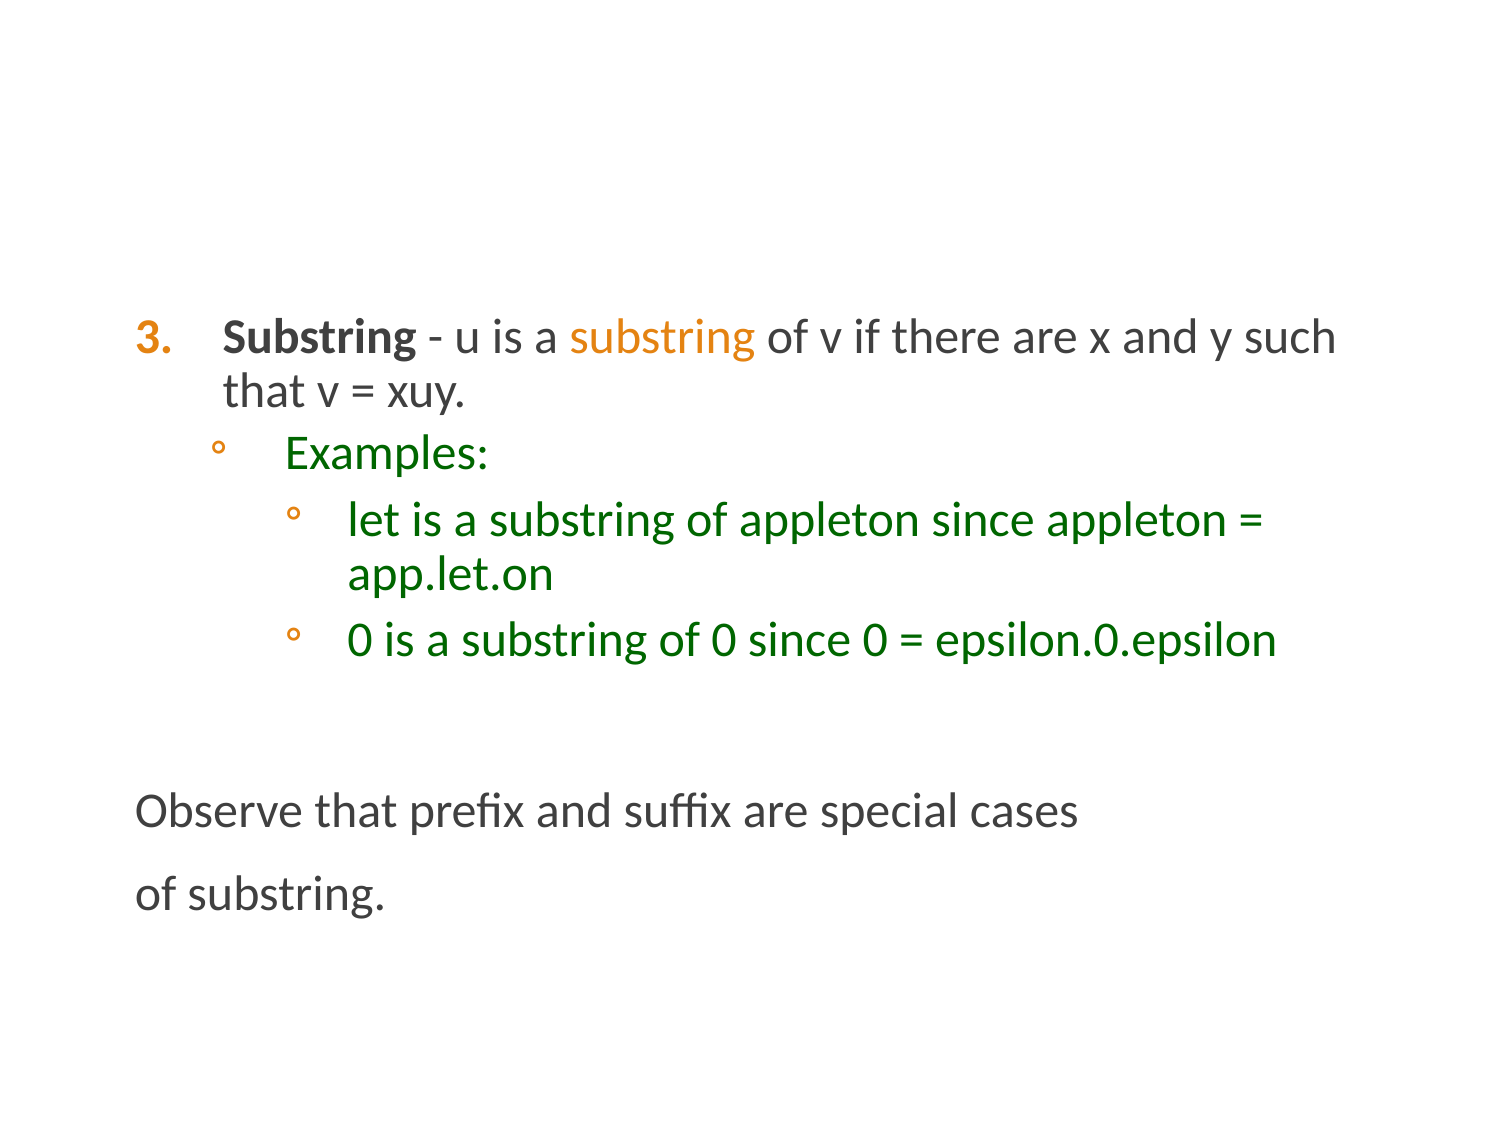

#
Substring - u is a substring of v if there are x and y such that v = xuy.
Examples:
let is a substring of appleton since appleton = app.let.on
0 is a substring of 0 since 0 = epsilon.0.epsilon

Observe that prefix and suffix are special cases
of substring.
13